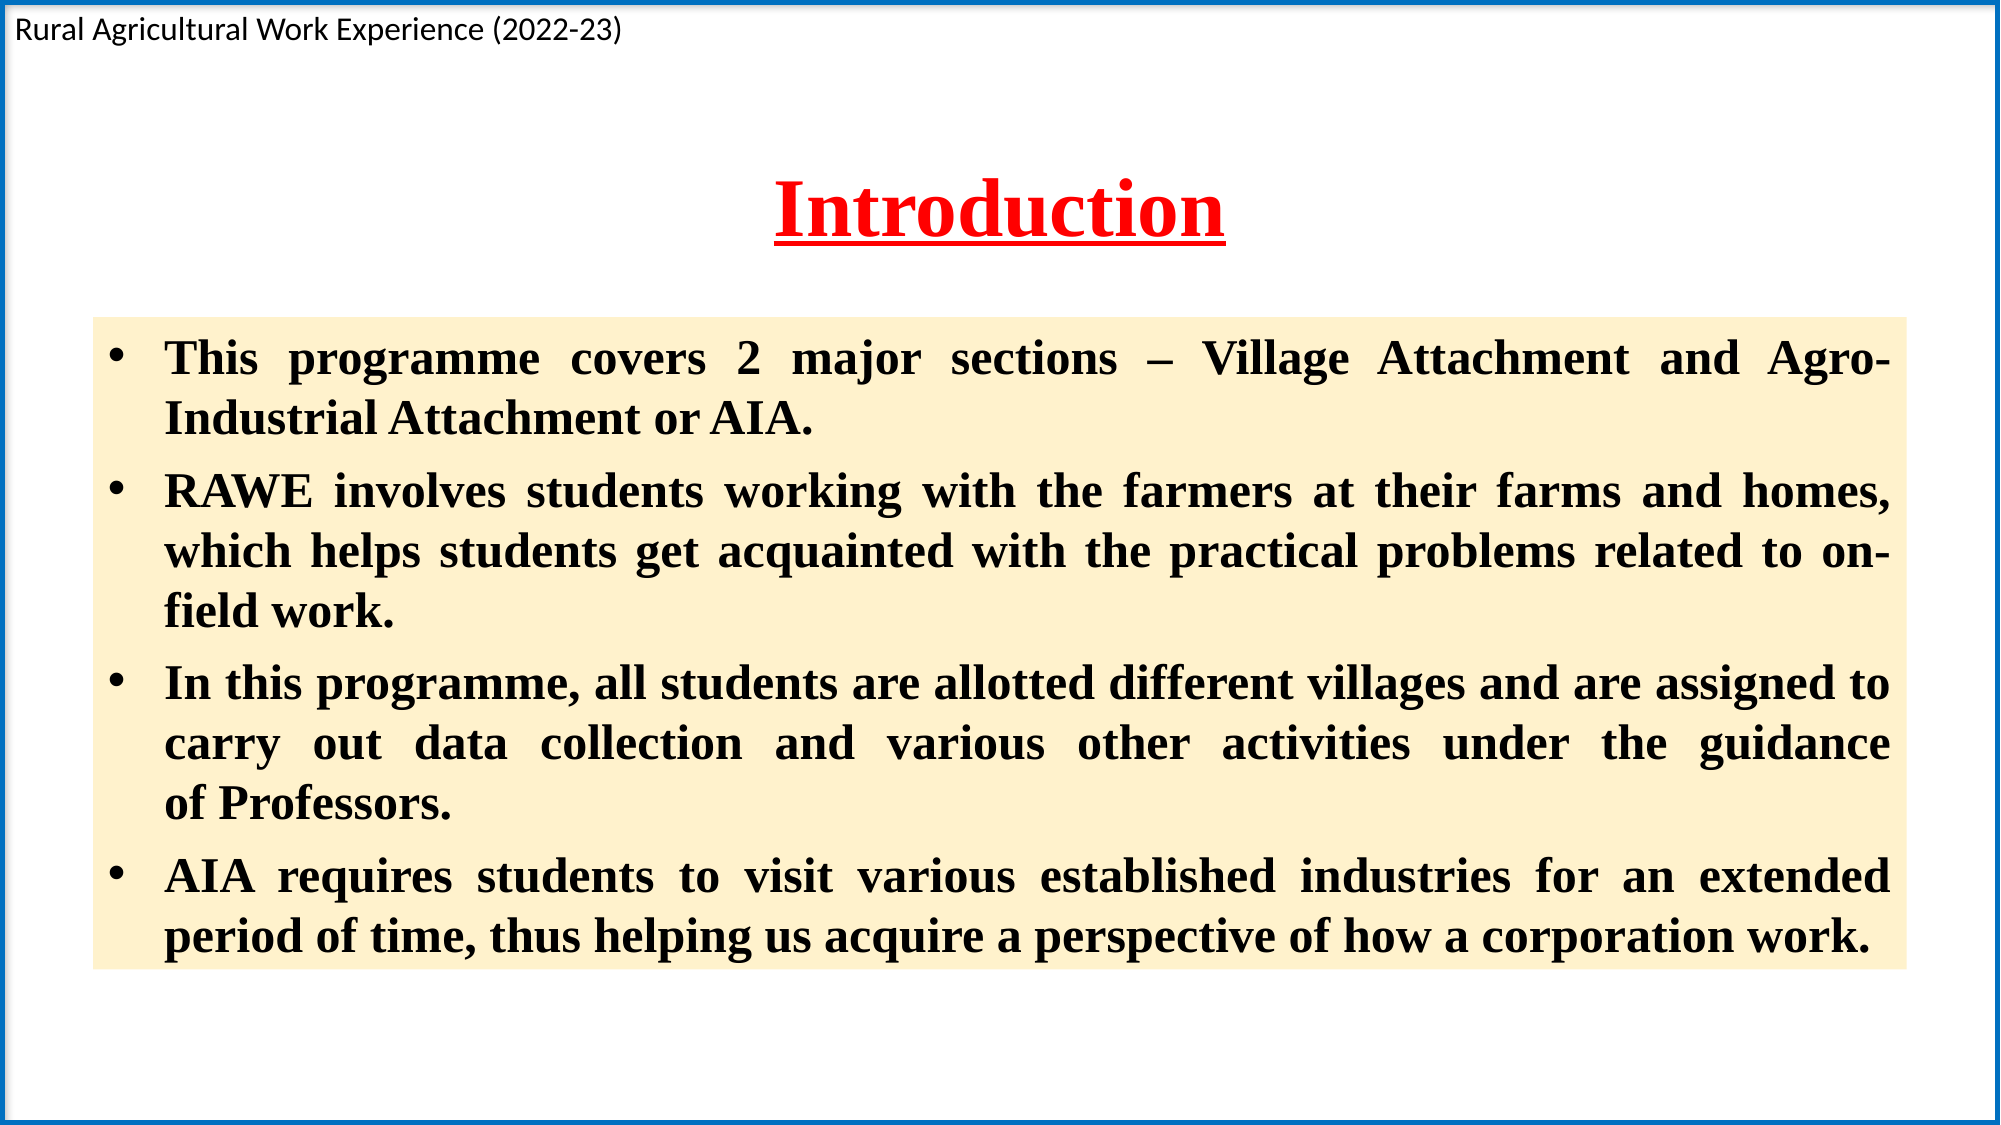

Rural Agricultural Work Experience (2022-23)
Introduction
This programme covers 2 major sections – Village Attachment and Agro-Industrial Attachment or AIA.
RAWE involves students working with the farmers at their farms and homes, which helps students get acquainted with the practical problems related to on-field work.
In this programme, all students are allotted different villages and are assigned to carry out data collection and various other activities under the guidance of Professors.
AIA requires students to visit various established industries for an extended period of time, thus helping us acquire a perspective of how a corporation work.